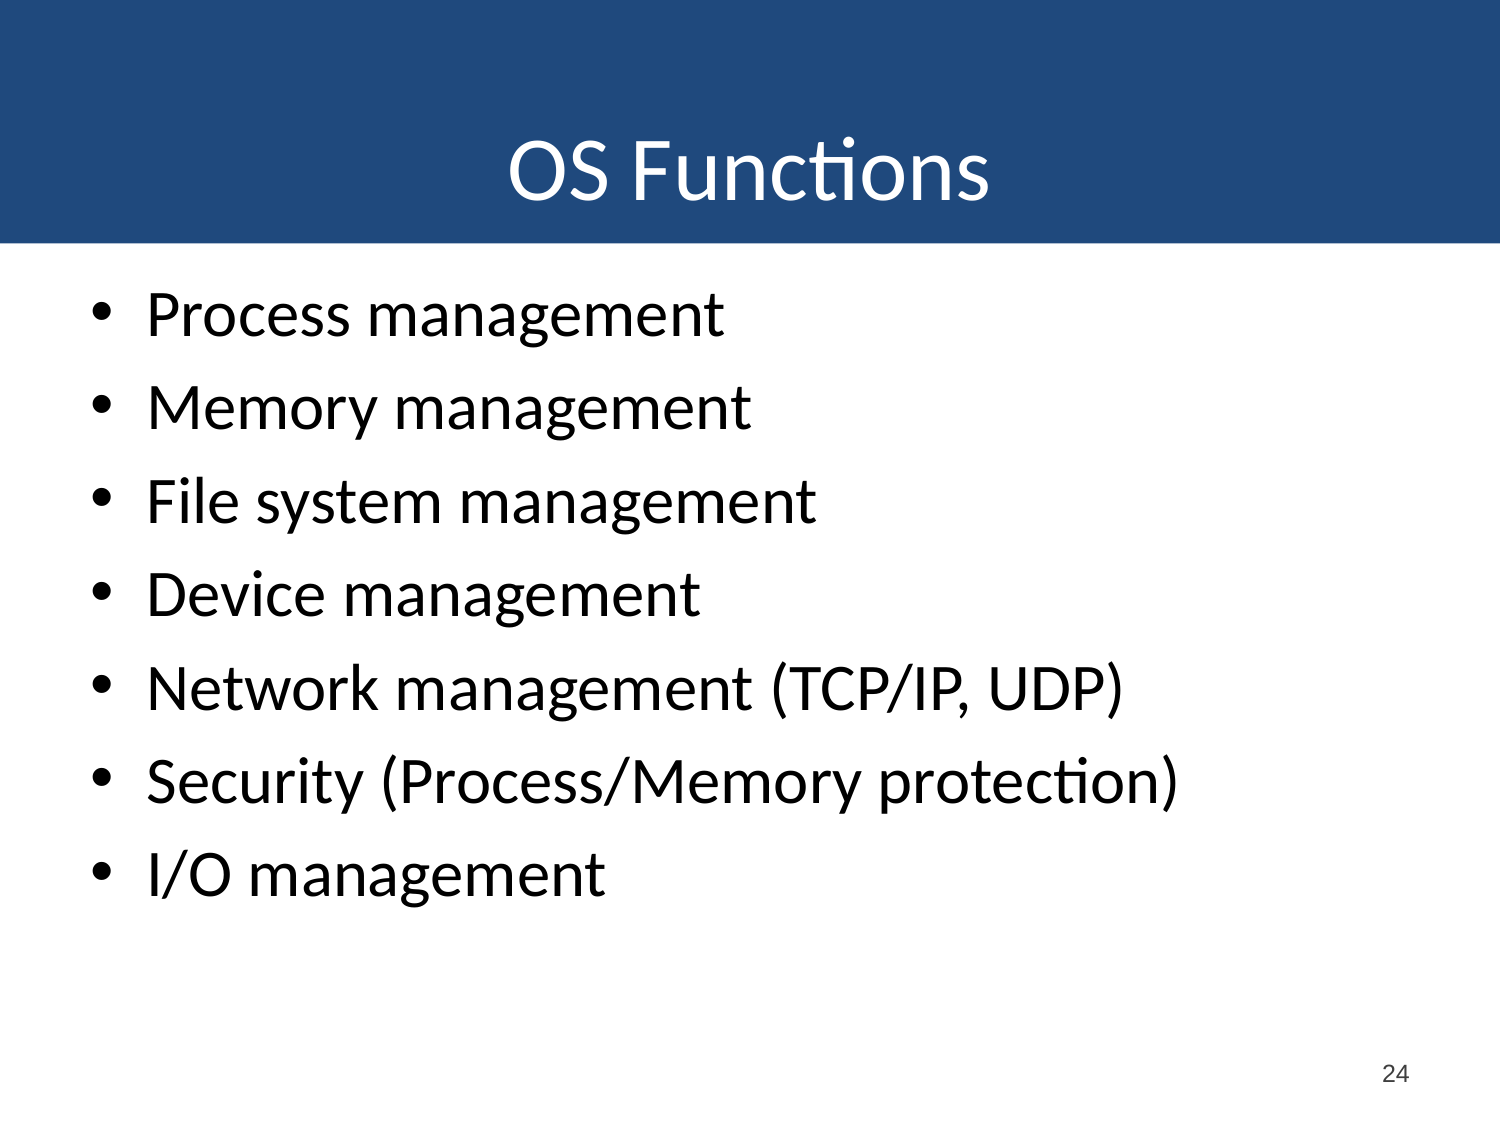

# OS Functions
Process management
Memory management
File system management
Device management
Network management (TCP/IP, UDP)
Security (Process/Memory protection)
I/O management

24